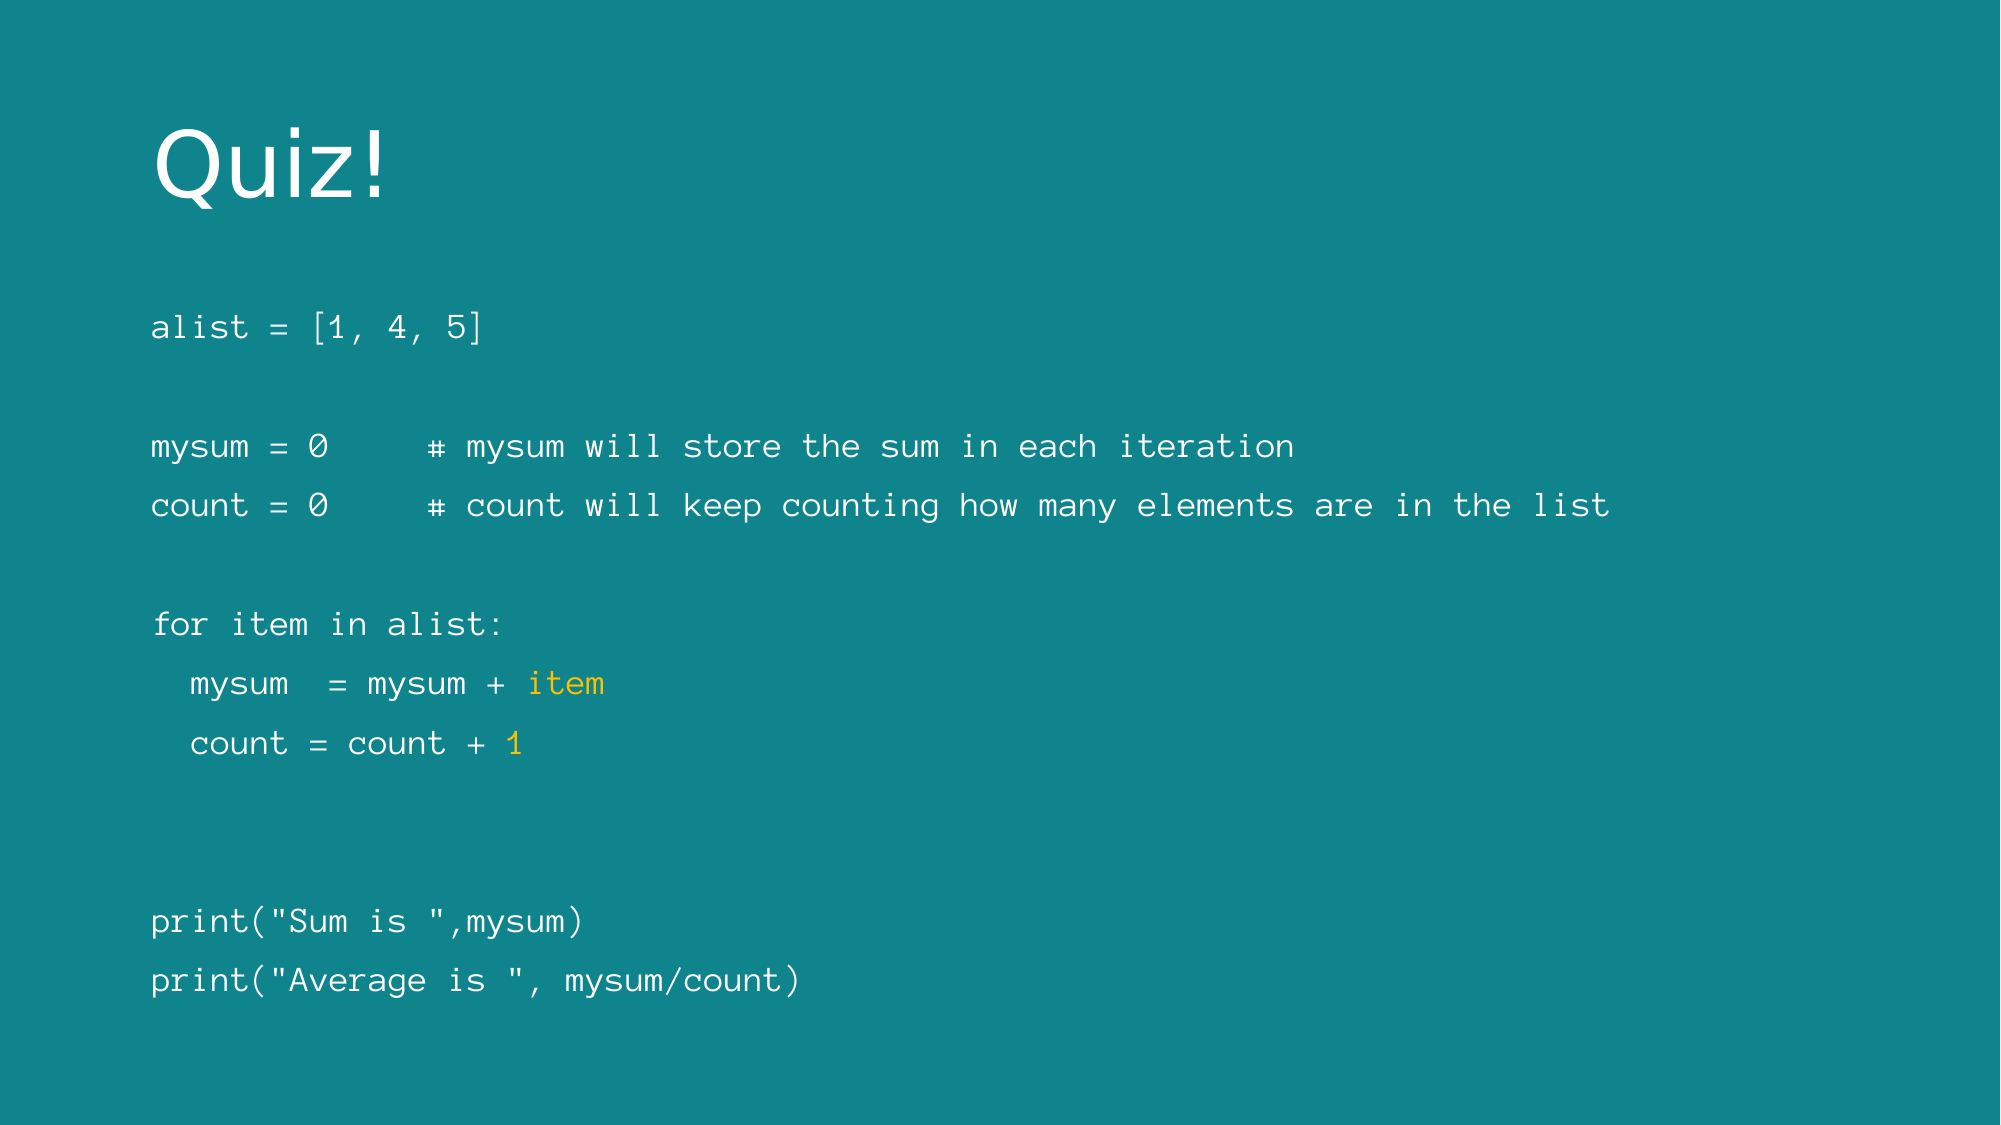

# Quiz!
alist = [1, 4, 5]

mysum = 0     # mysum will store the sum in each iteration
count = 0     # count will keep counting how many elements are in the list

for item in alist:
  mysum  = mysum + item
  count = count + 1

print("Sum is ",mysum)
print("Average is ", mysum/count)